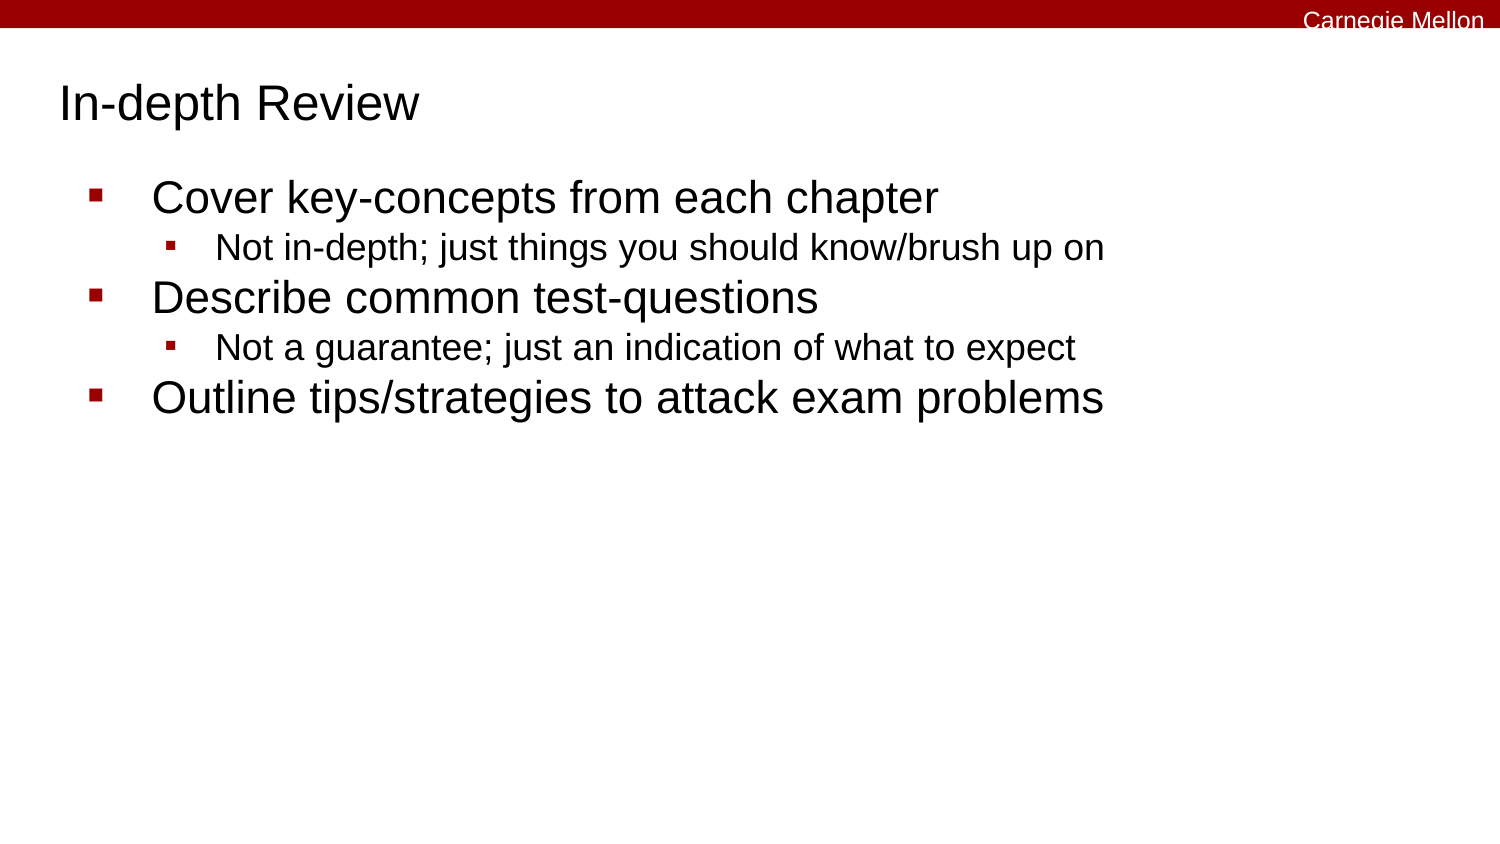

# In-depth Review
Cover key-concepts from each chapter
Not in-depth; just things you should know/brush up on
Describe common test-questions
Not a guarantee; just an indication of what to expect
Outline tips/strategies to attack exam problems